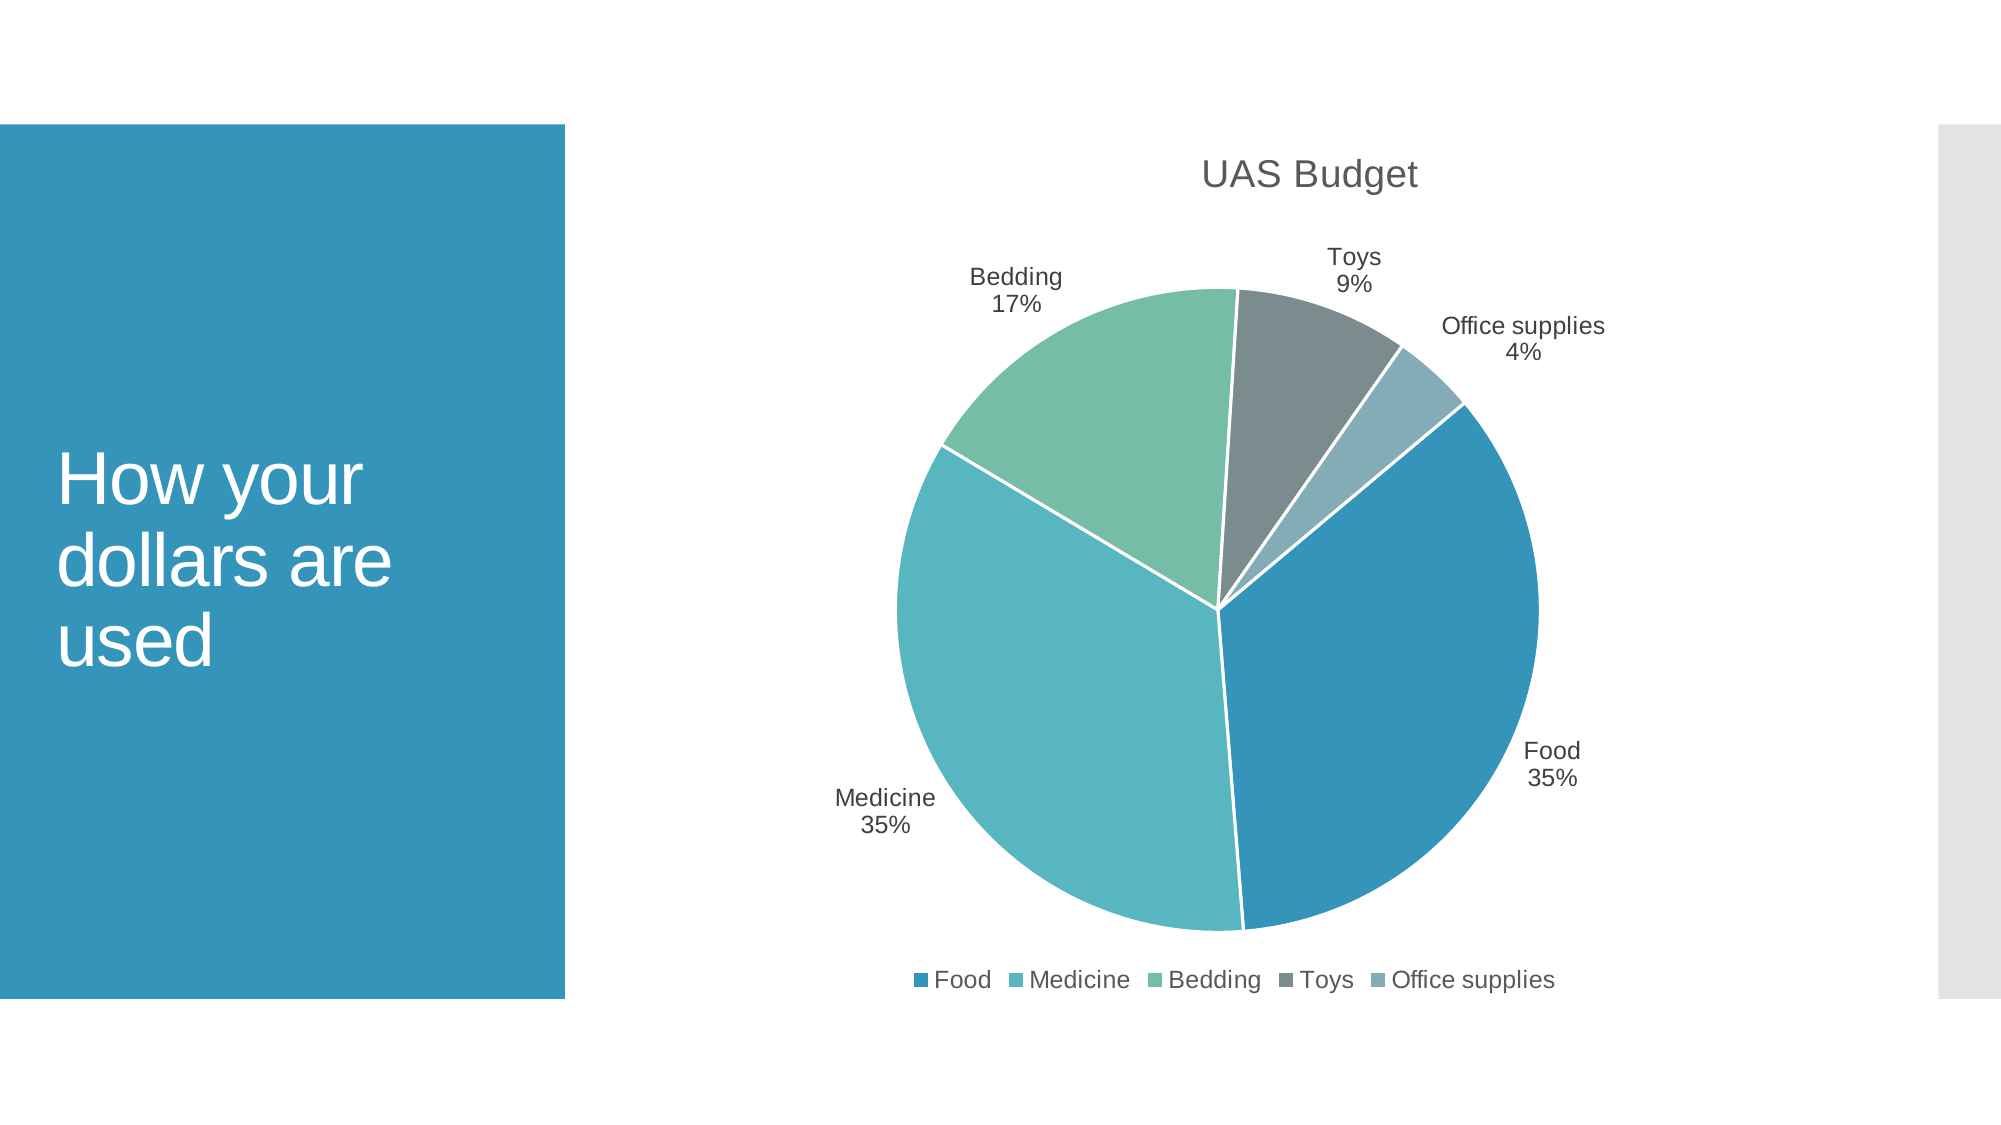

### Chart: UAS Budget

| Category | Sales |
|---|---|
| Food | 100000.0 |
| Medicine | 100000.0 |
| Bedding | 50000.0 |
| Toys | 25000.0 |
| Office supplies | 12000.0 |
# How your dollars are used